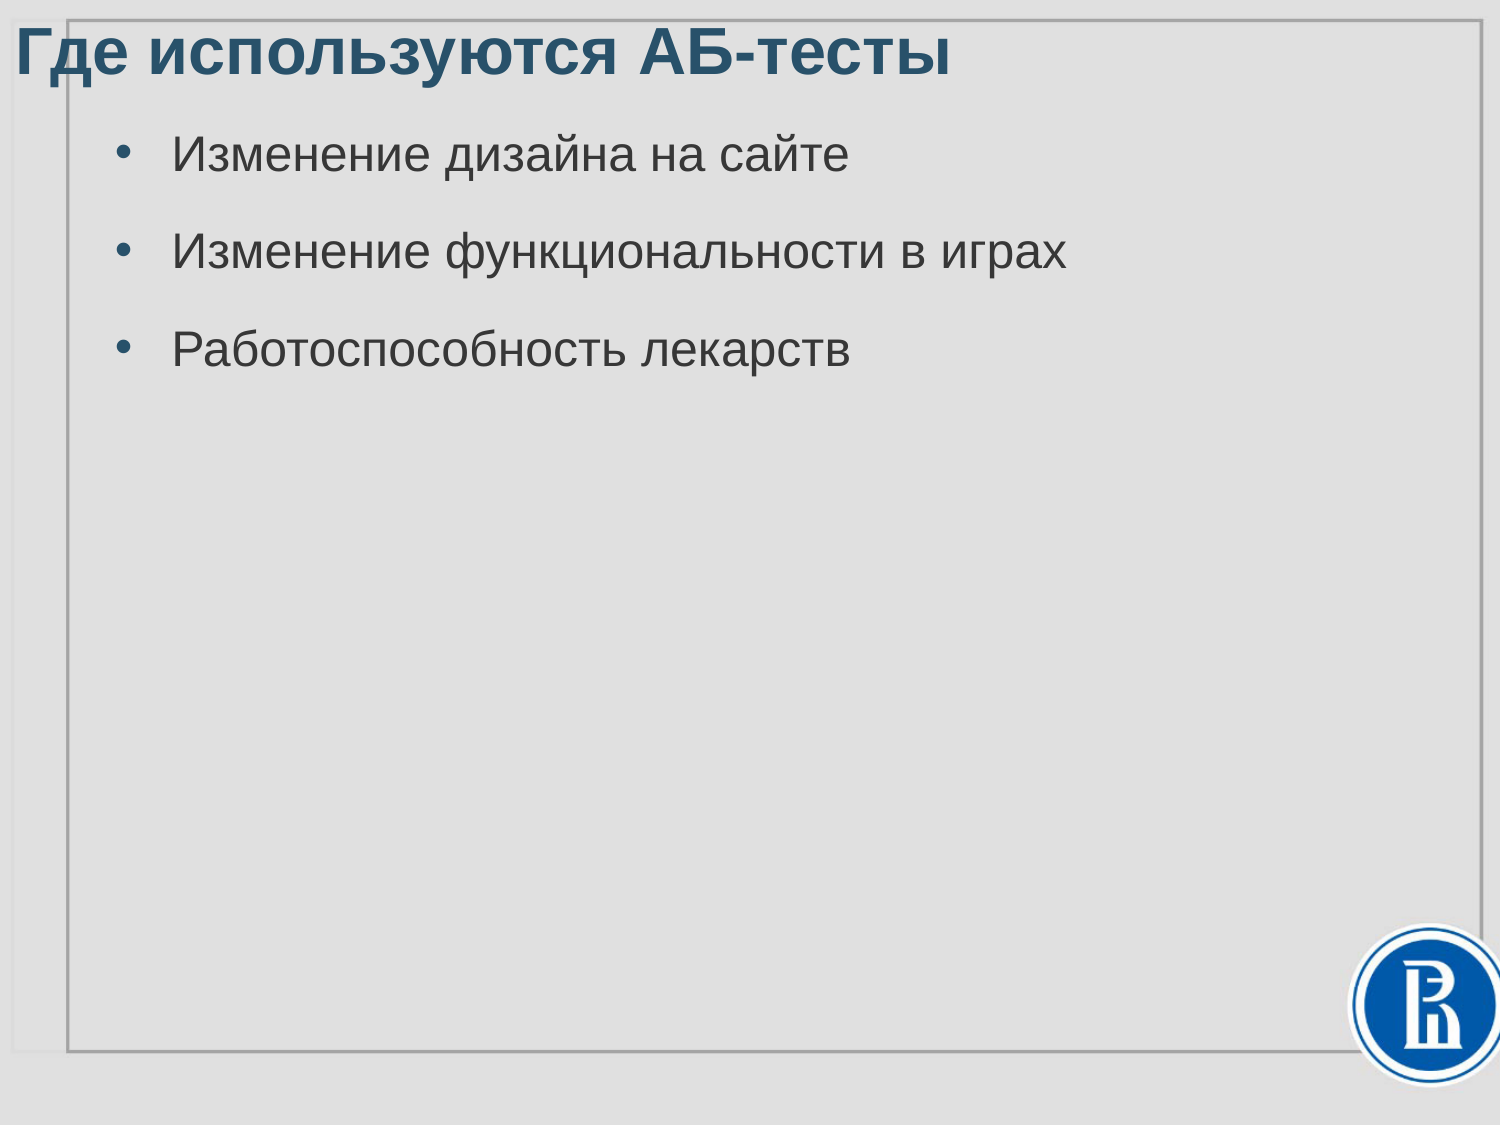

# Где используются АБ-тесты
Изменение дизайна на сайте
Изменение функциональности в играх
Работоспособность лекарств